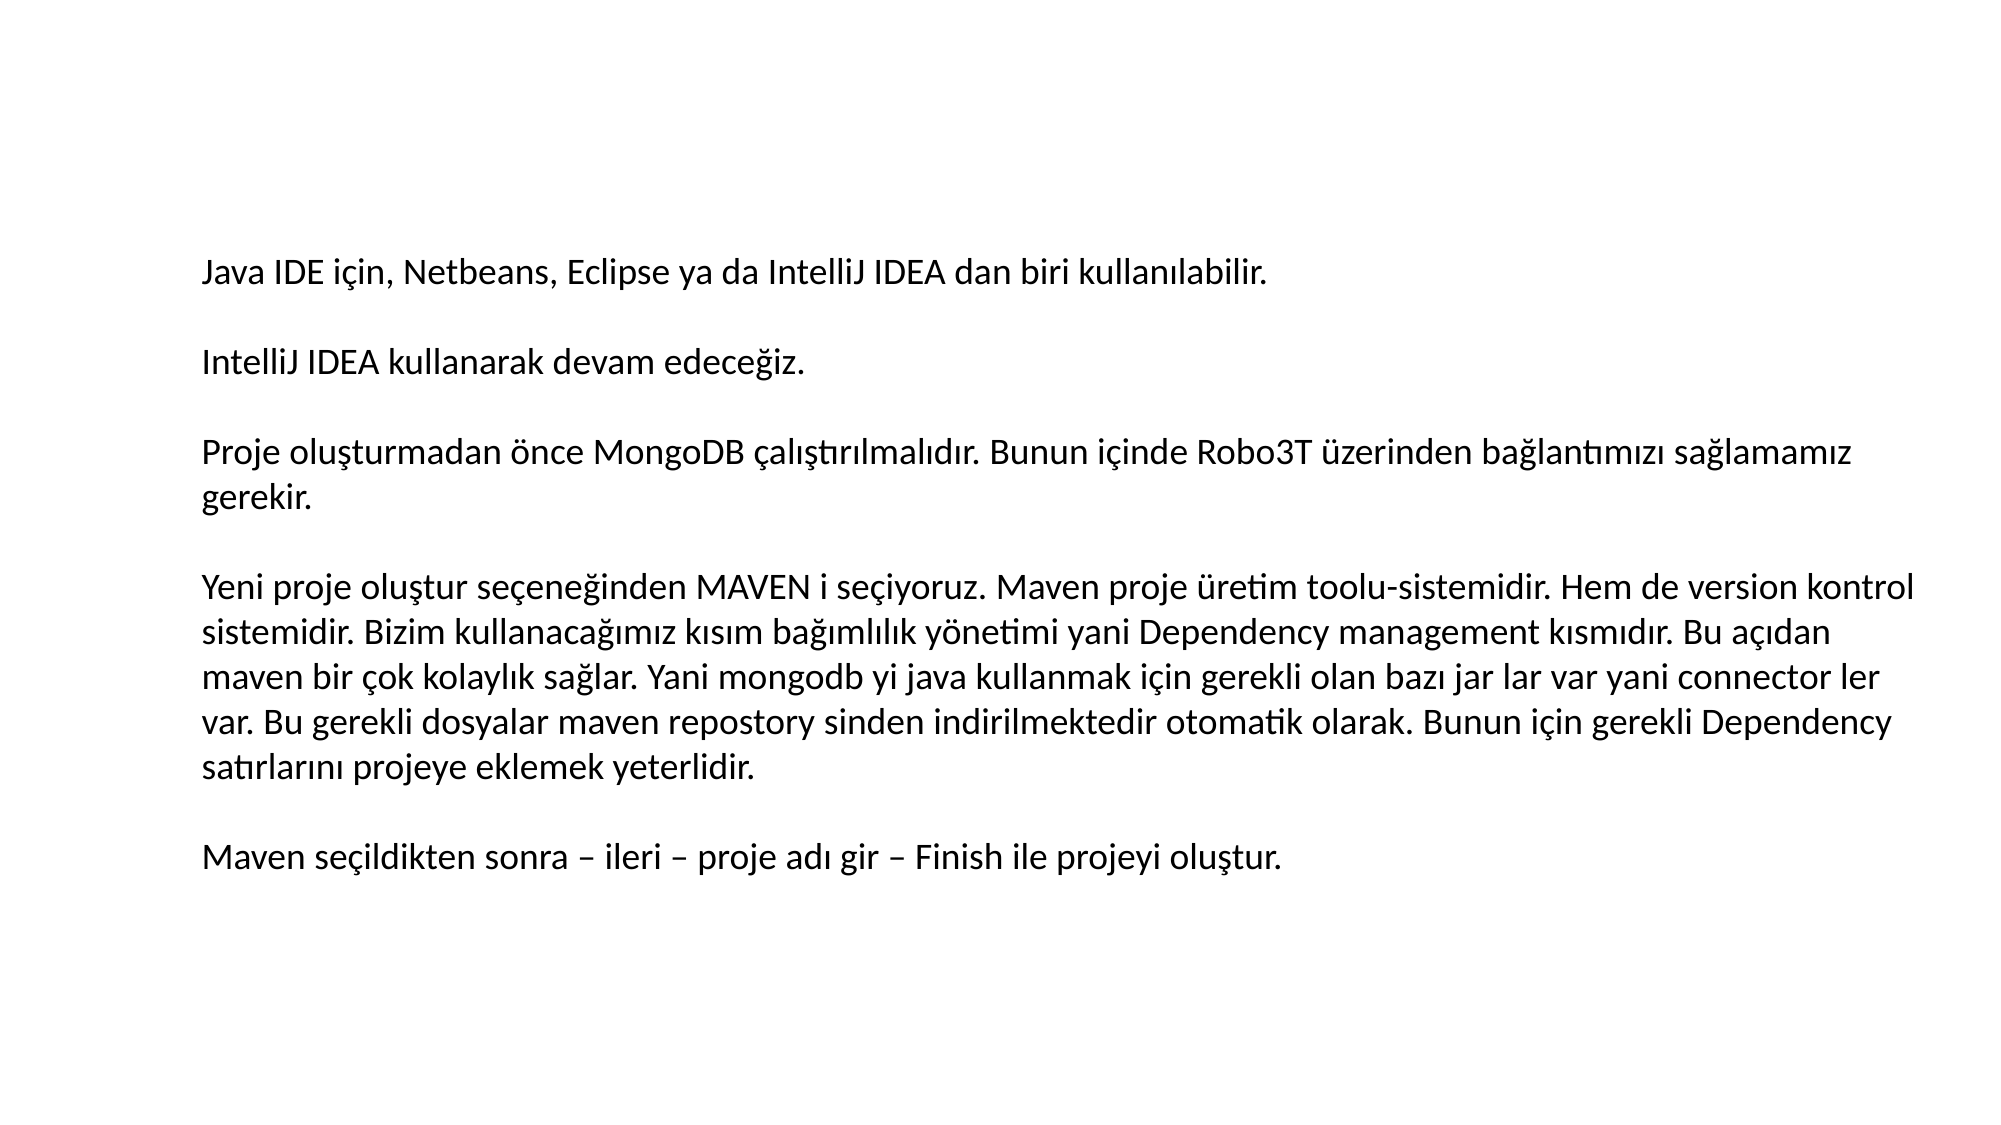

Java IDE için, Netbeans, Eclipse ya da IntelliJ IDEA dan biri kullanılabilir.

IntelliJ IDEA kullanarak devam edeceğiz.

Proje oluşturmadan önce MongoDB çalıştırılmalıdır. Bunun içinde Robo3T üzerinden bağlantımızı sağlamamız
gerekir.

Yeni proje oluştur seçeneğinden MAVEN i seçiyoruz. Maven proje üretim toolu-sistemidir. Hem de version kontrol sistemidir. Bizim kullanacağımız kısım bağımlılık yönetimi yani Dependency management kısmıdır. Bu açıdan maven bir çok kolaylık sağlar. Yani mongodb yi java kullanmak için gerekli olan bazı jar lar var yani connector ler var. Bu gerekli dosyalar maven repostory sinden indirilmektedir otomatik olarak. Bunun için gerekli Dependency satırlarını projeye eklemek yeterlidir.

Maven seçildikten sonra – ileri – proje adı gir – Finish ile projeyi oluştur.